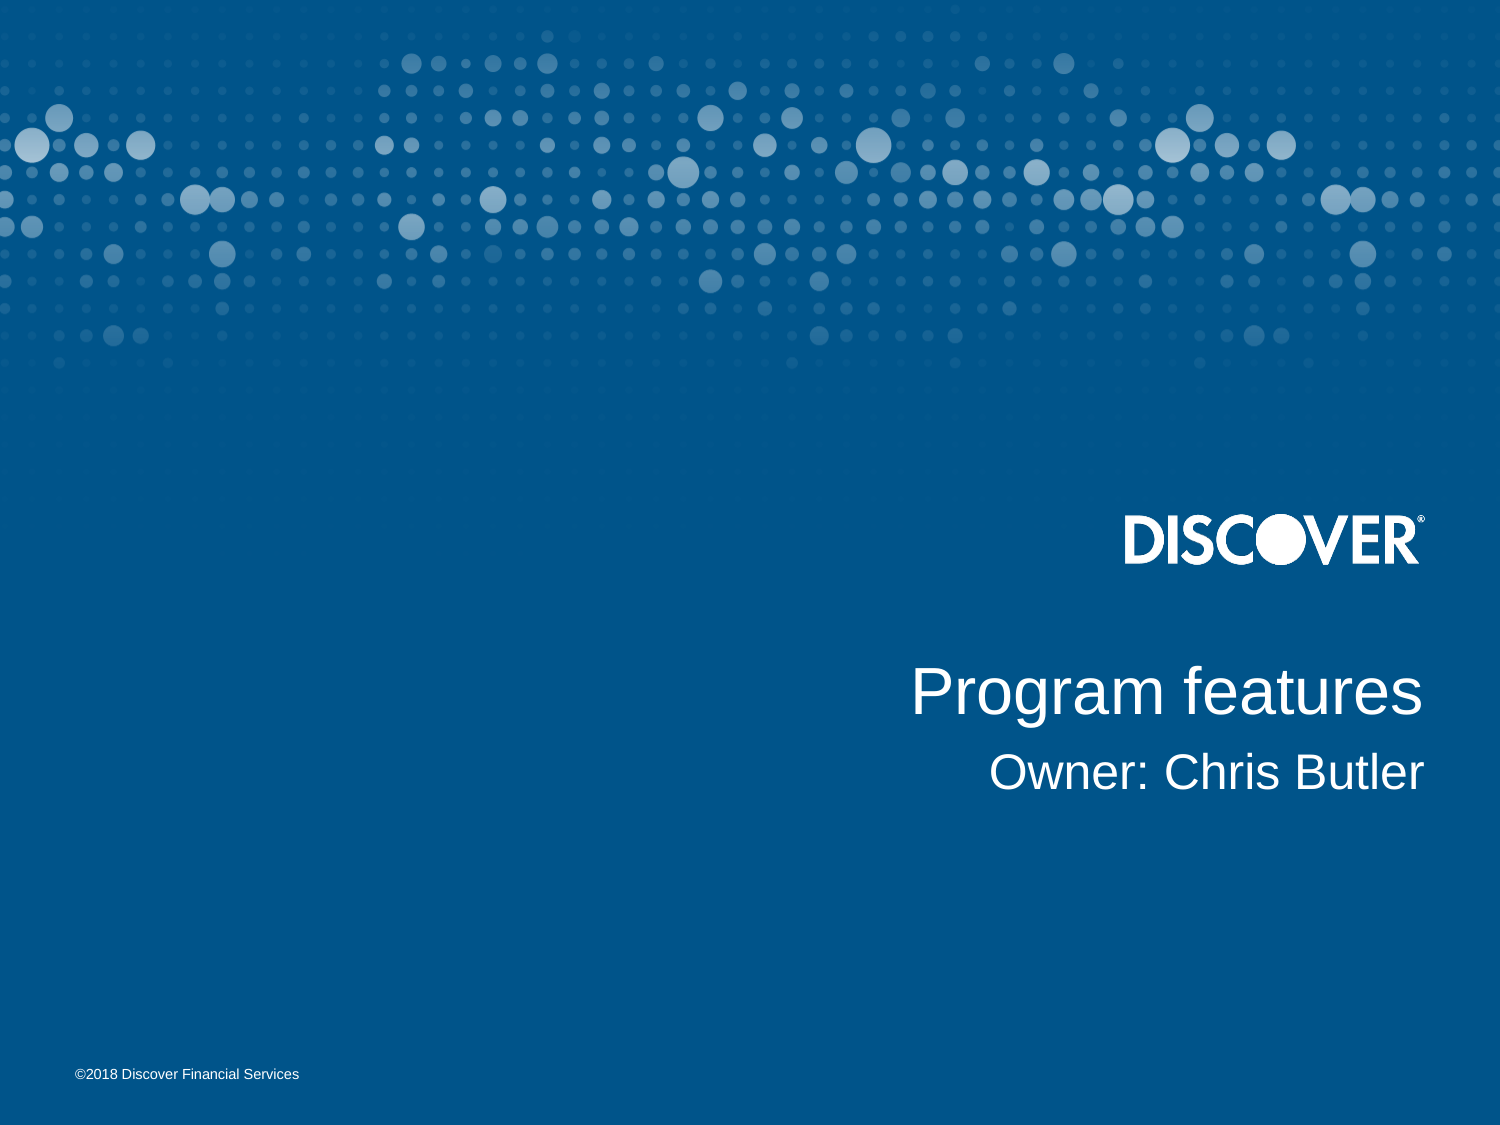

# Program features Owner: Chris Butler
©2018 Discover Financial Services